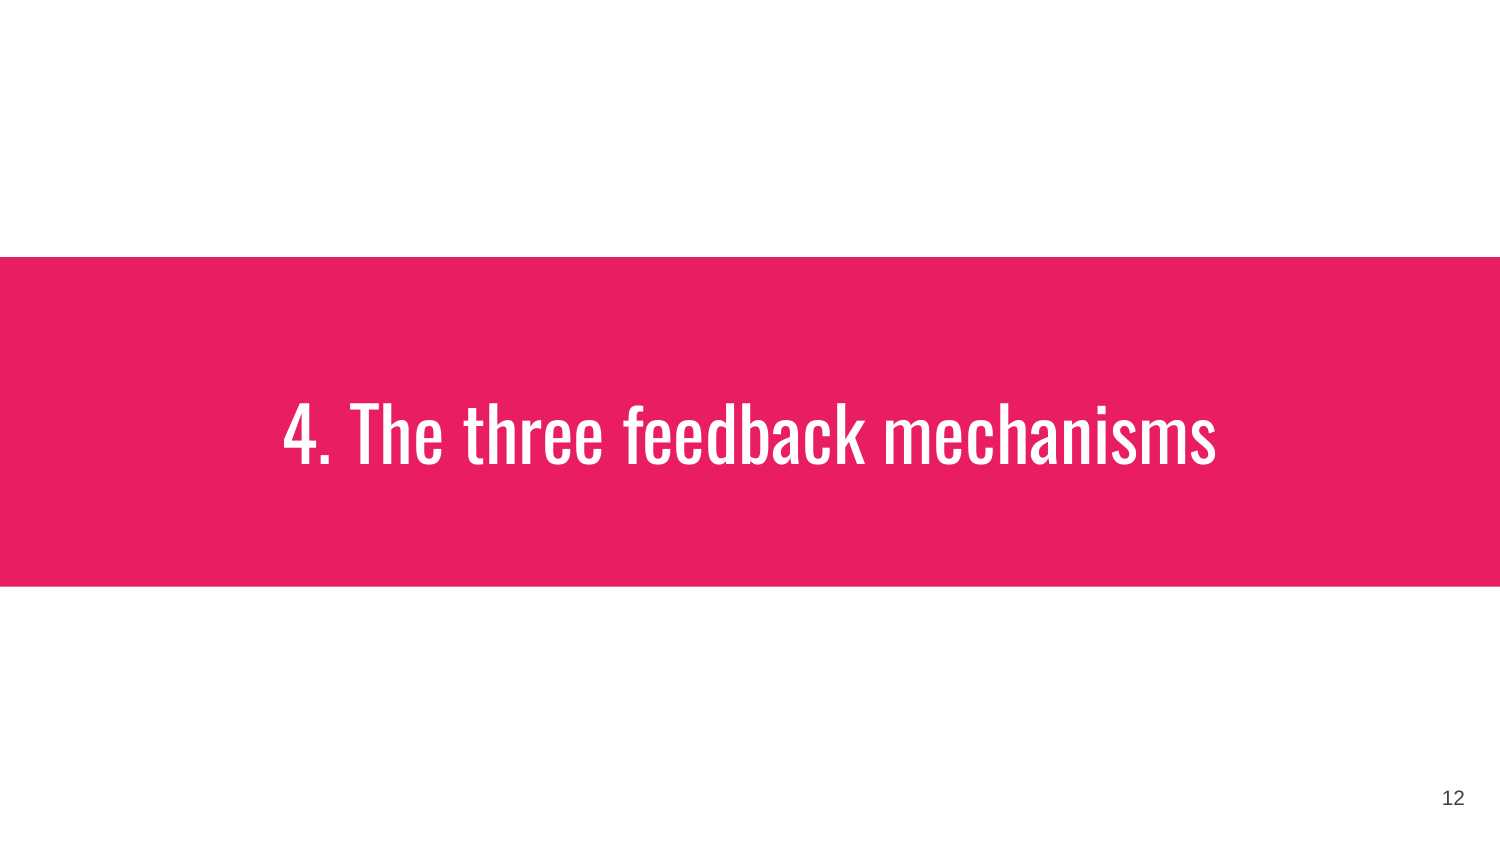

# 4. The three feedback mechanisms
12